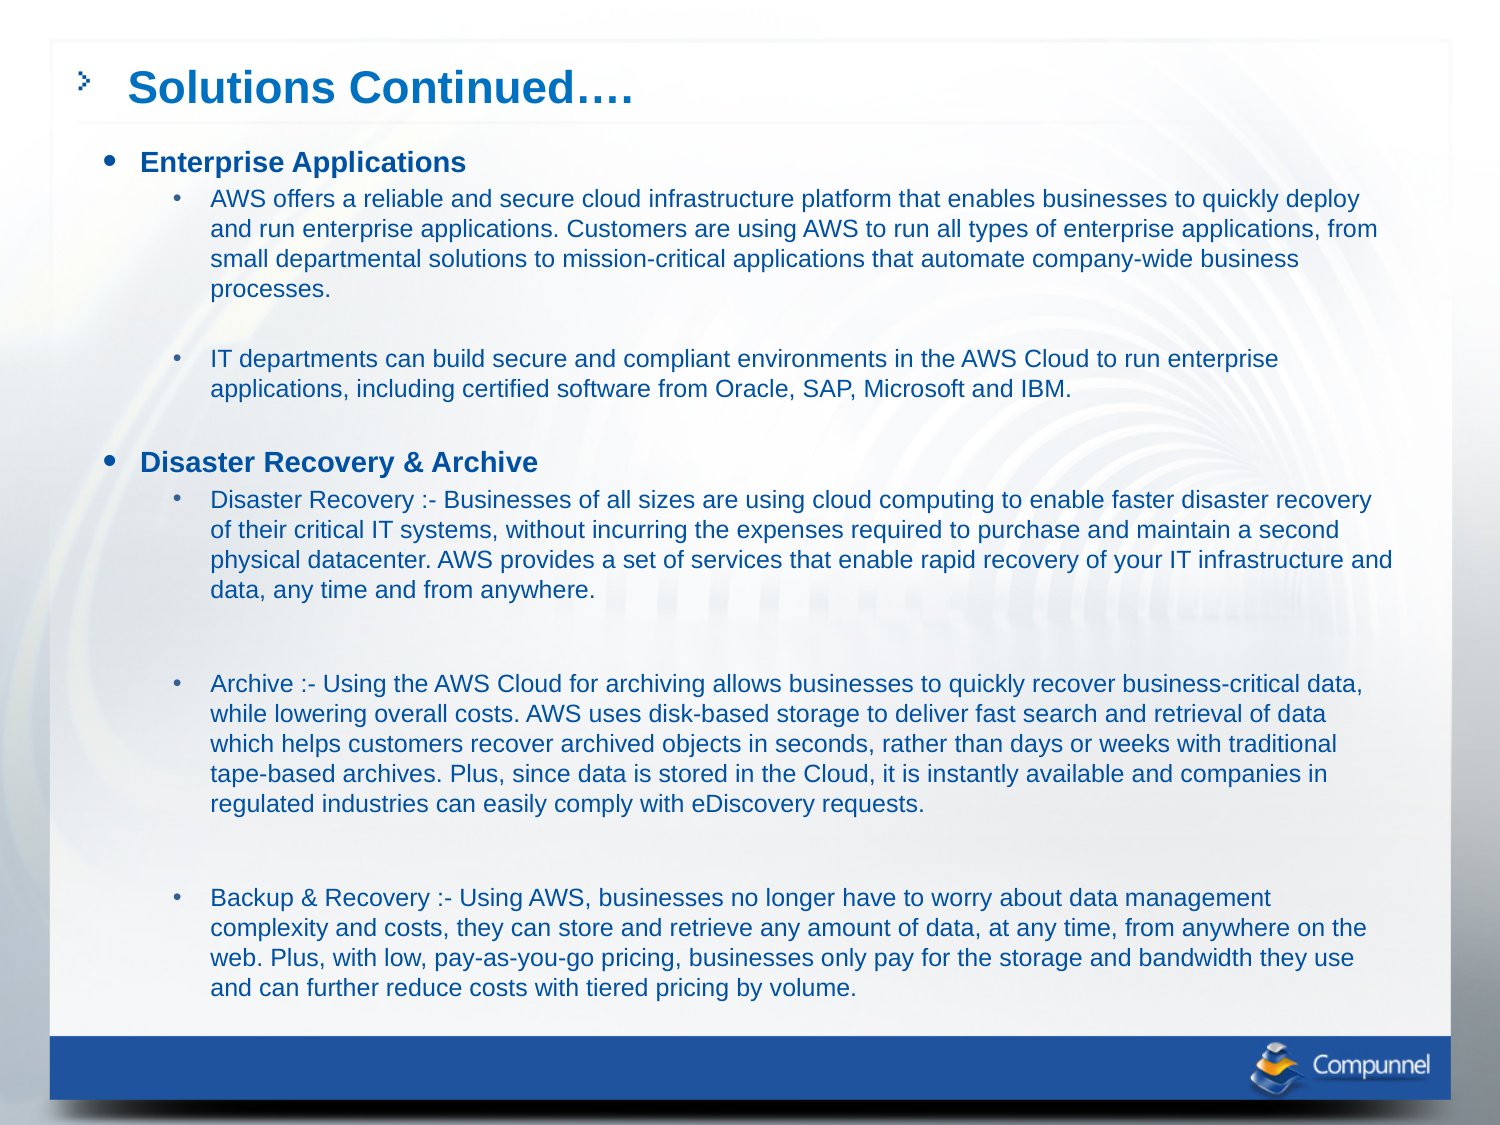

Solutions Continued….
Enterprise Applications
AWS offers a reliable and secure cloud infrastructure platform that enables businesses to quickly deploy and run enterprise applications. Customers are using AWS to run all types of enterprise applications, from small departmental solutions to mission-critical applications that automate company-wide business processes.

IT departments can build secure and compliant environments in the AWS Cloud to run enterprise applications, including certified software from Oracle, SAP, Microsoft and IBM.

Disaster Recovery & Archive
Disaster Recovery :- Businesses of all sizes are using cloud computing to enable faster disaster recovery of their critical IT systems, without incurring the expenses required to purchase and maintain a second physical datacenter. AWS provides a set of services that enable rapid recovery of your IT infrastructure and data, any time and from anywhere.

Archive :- Using the AWS Cloud for archiving allows businesses to quickly recover business-critical data, while lowering overall costs. AWS uses disk-based storage to deliver fast search and retrieval of data which helps customers recover archived objects in seconds, rather than days or weeks with traditional tape-based archives. Plus, since data is stored in the Cloud, it is instantly available and companies in regulated industries can easily comply with eDiscovery requests.

Backup & Recovery :- Using AWS, businesses no longer have to worry about data management complexity and costs, they can store and retrieve any amount of data, at any time, from anywhere on the web. Plus, with low, pay-as-you-go pricing, businesses only pay for the storage and bandwidth they use and can further reduce costs with tiered pricing by volume.